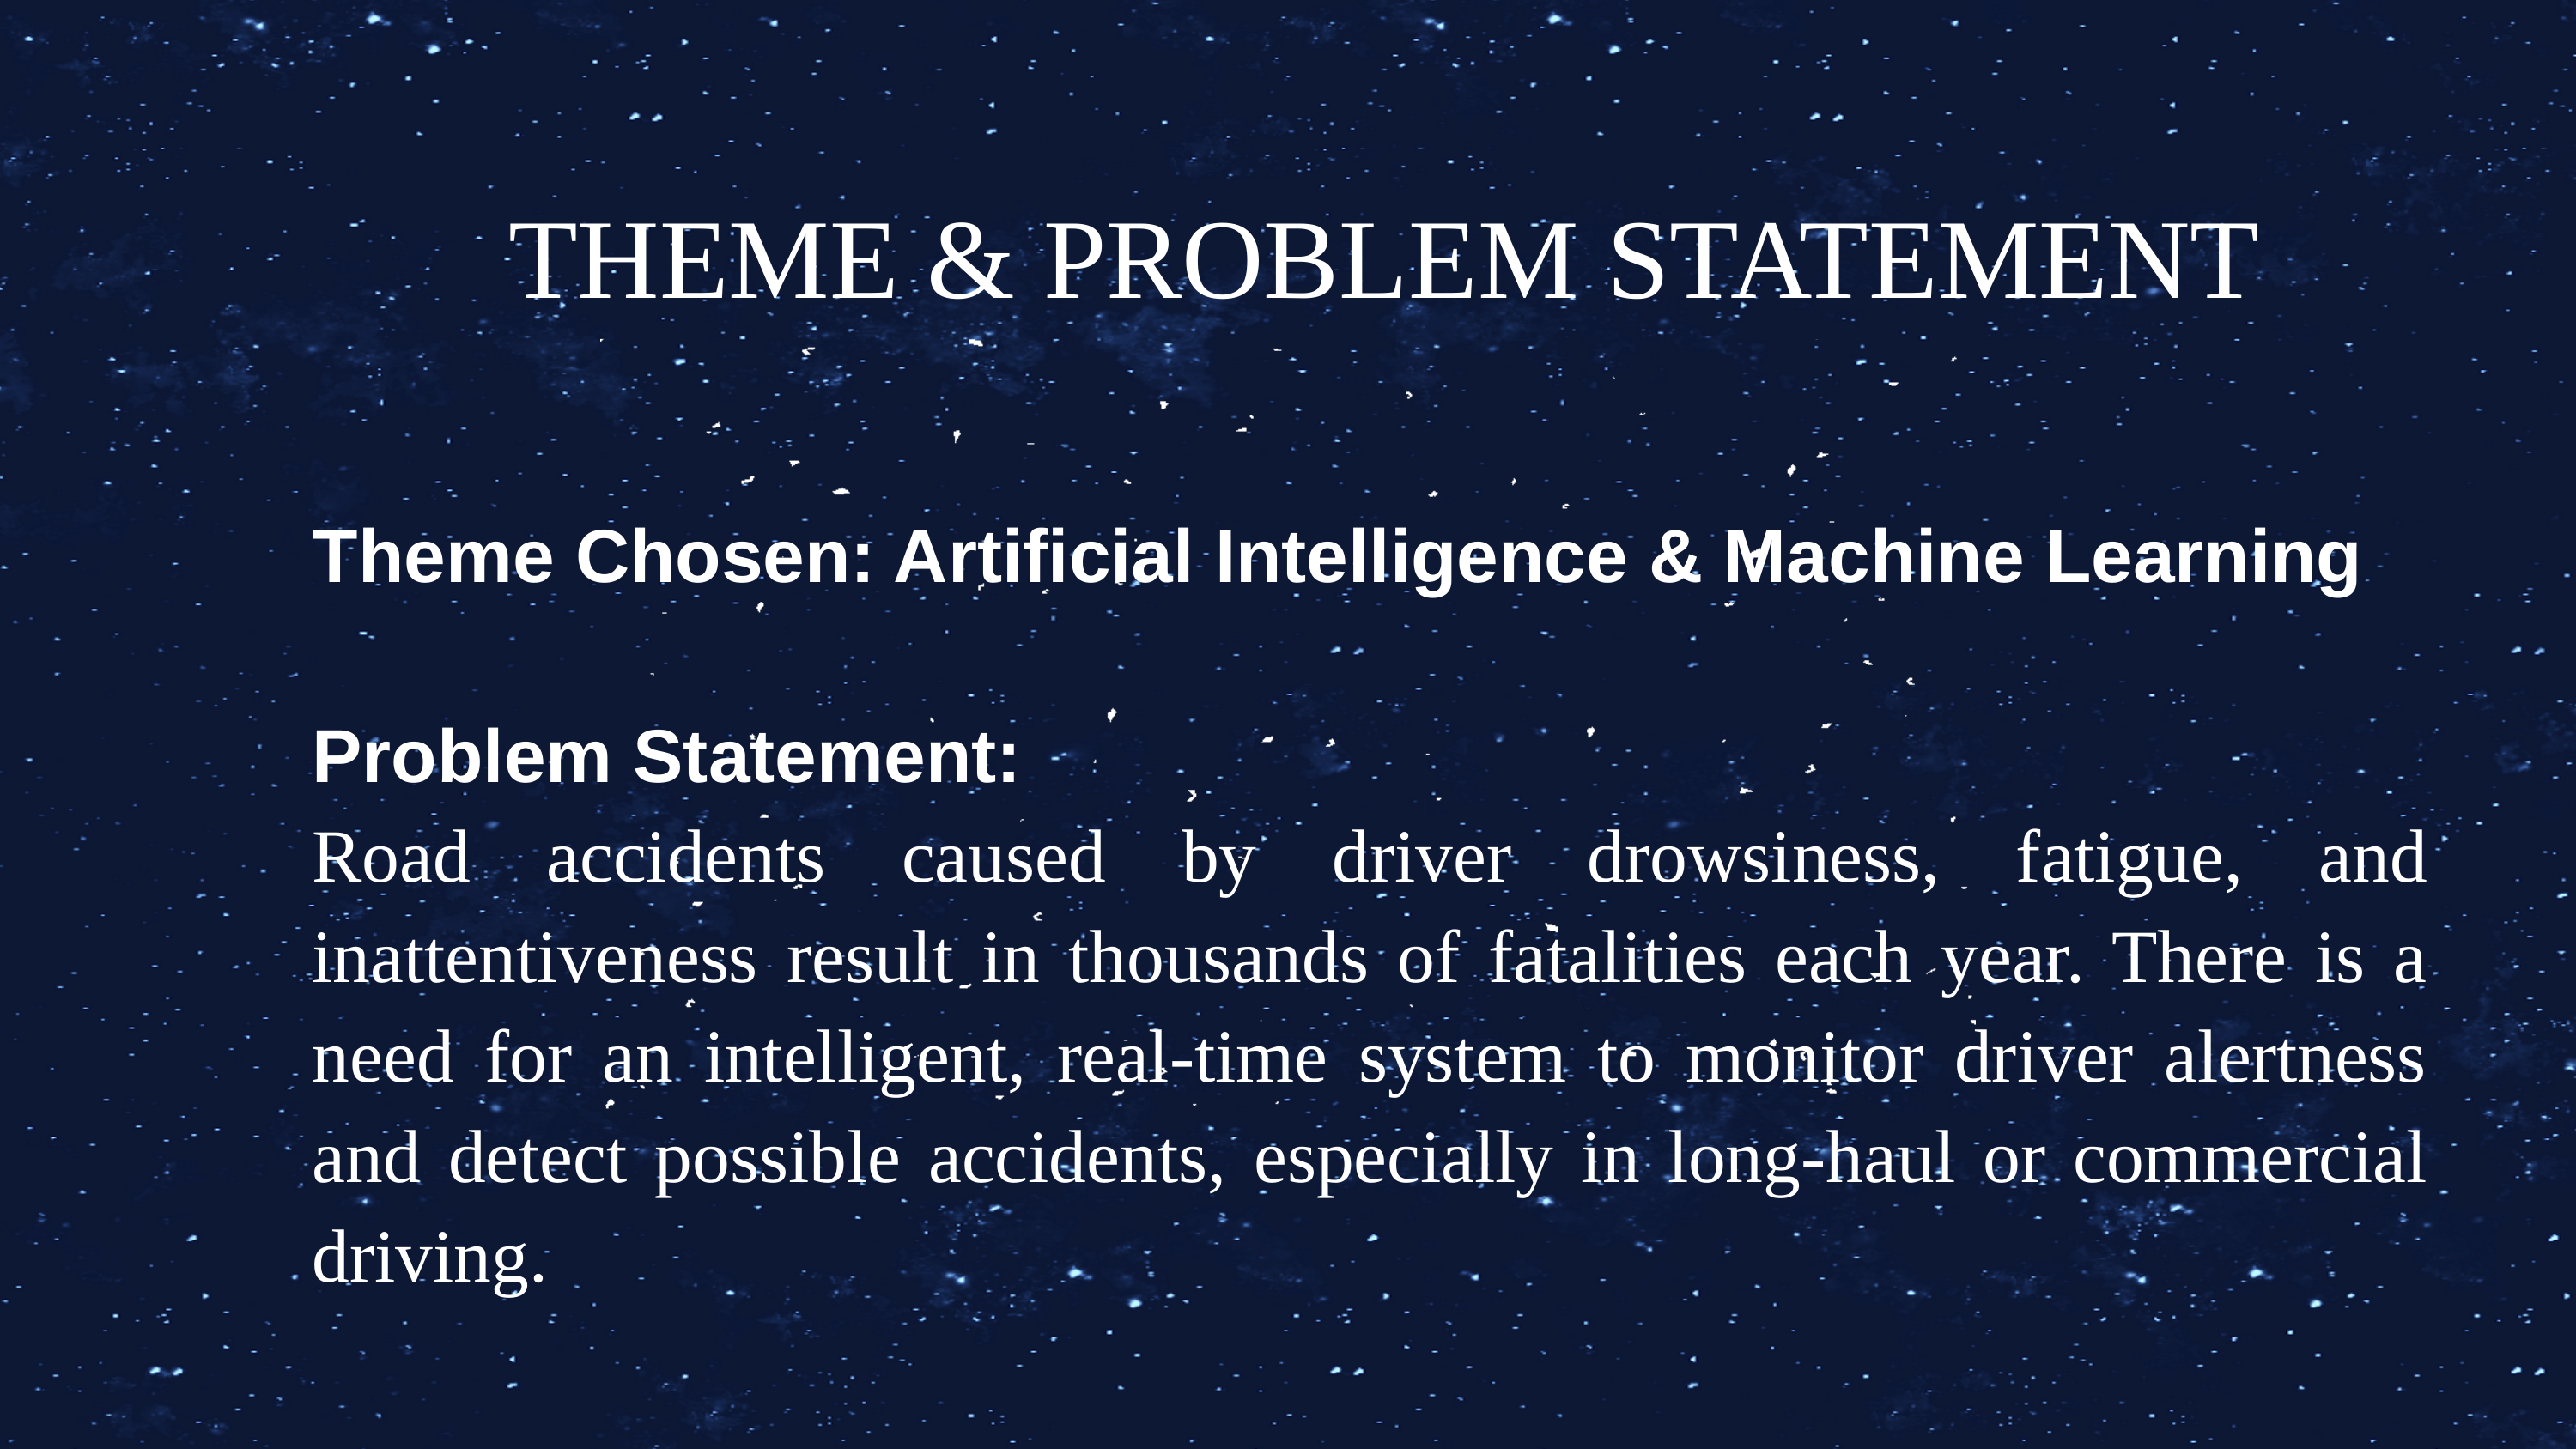

THEME & PROBLEM STATEMENT

Theme Chosen: Artificial Intelligence & Machine Learning

Problem Statement:
Road accidents caused by driver drowsiness, fatigue, and inattentiveness result in thousands of fatalities each year. There is a need for an intelligent, real-time system to monitor driver alertness and detect possible accidents, especially in long-haul or commercial driving.